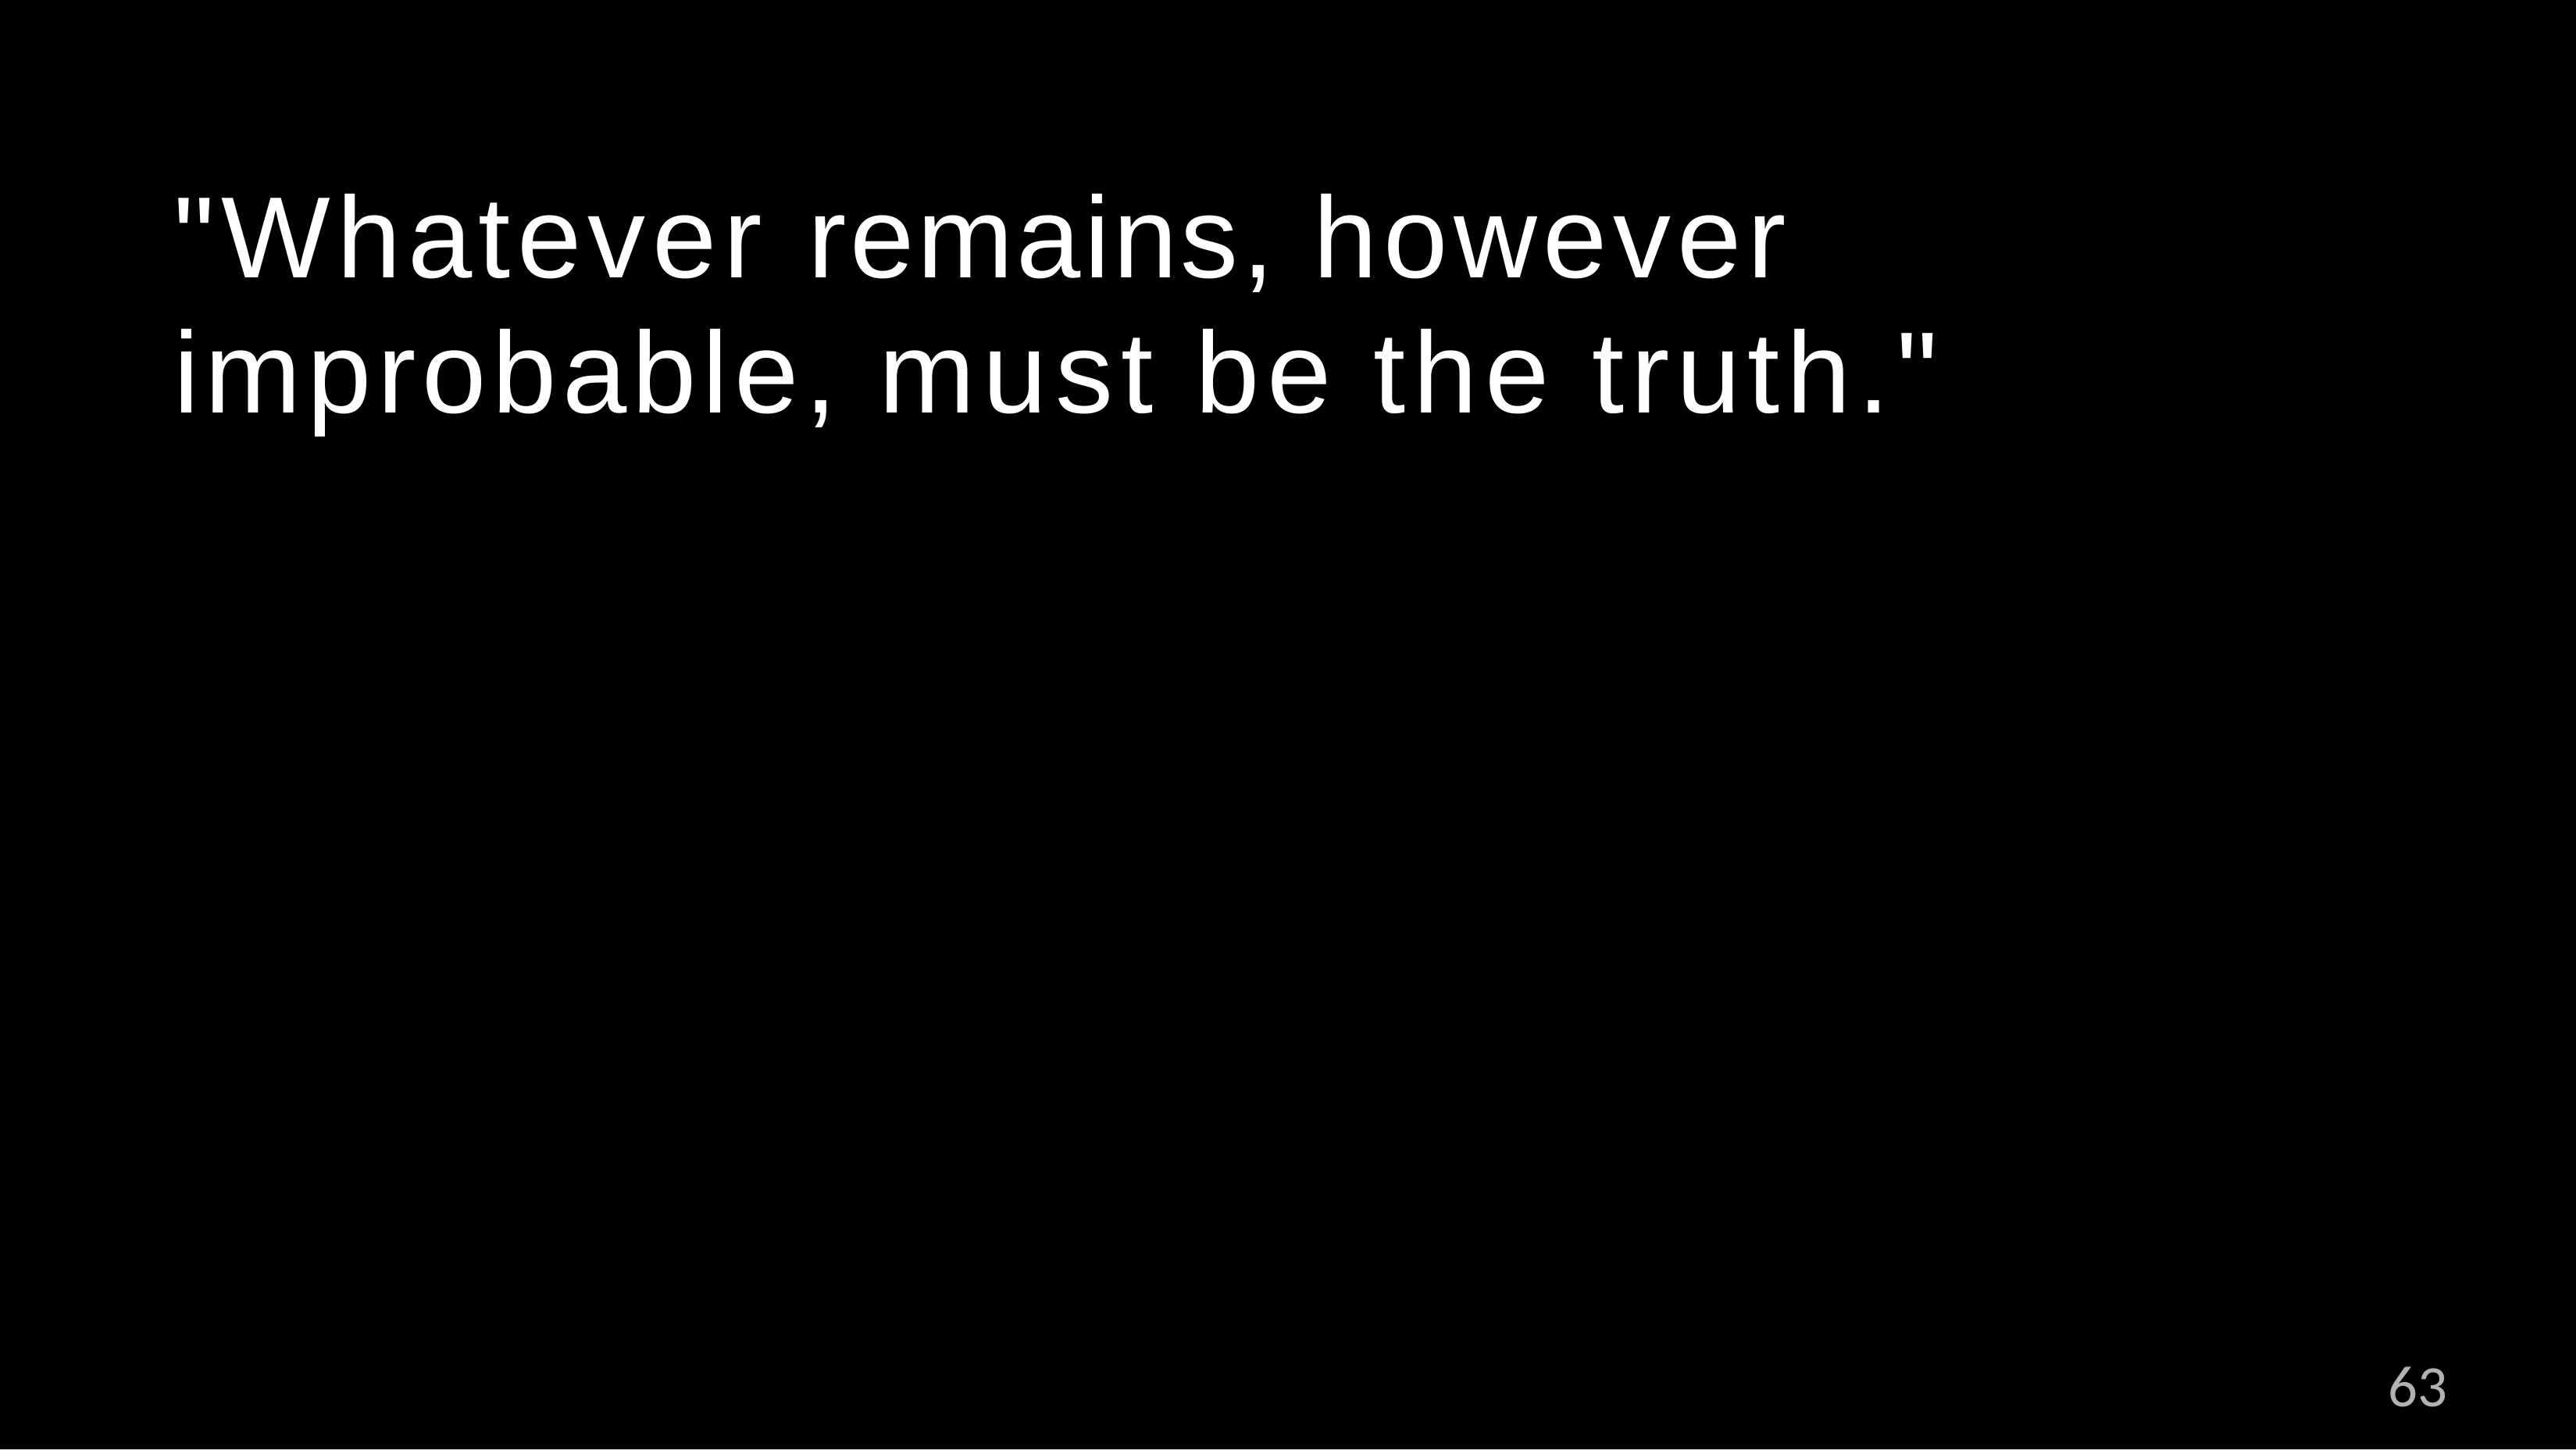

# "Whatever remains, however  improbable, must be the truth."
63